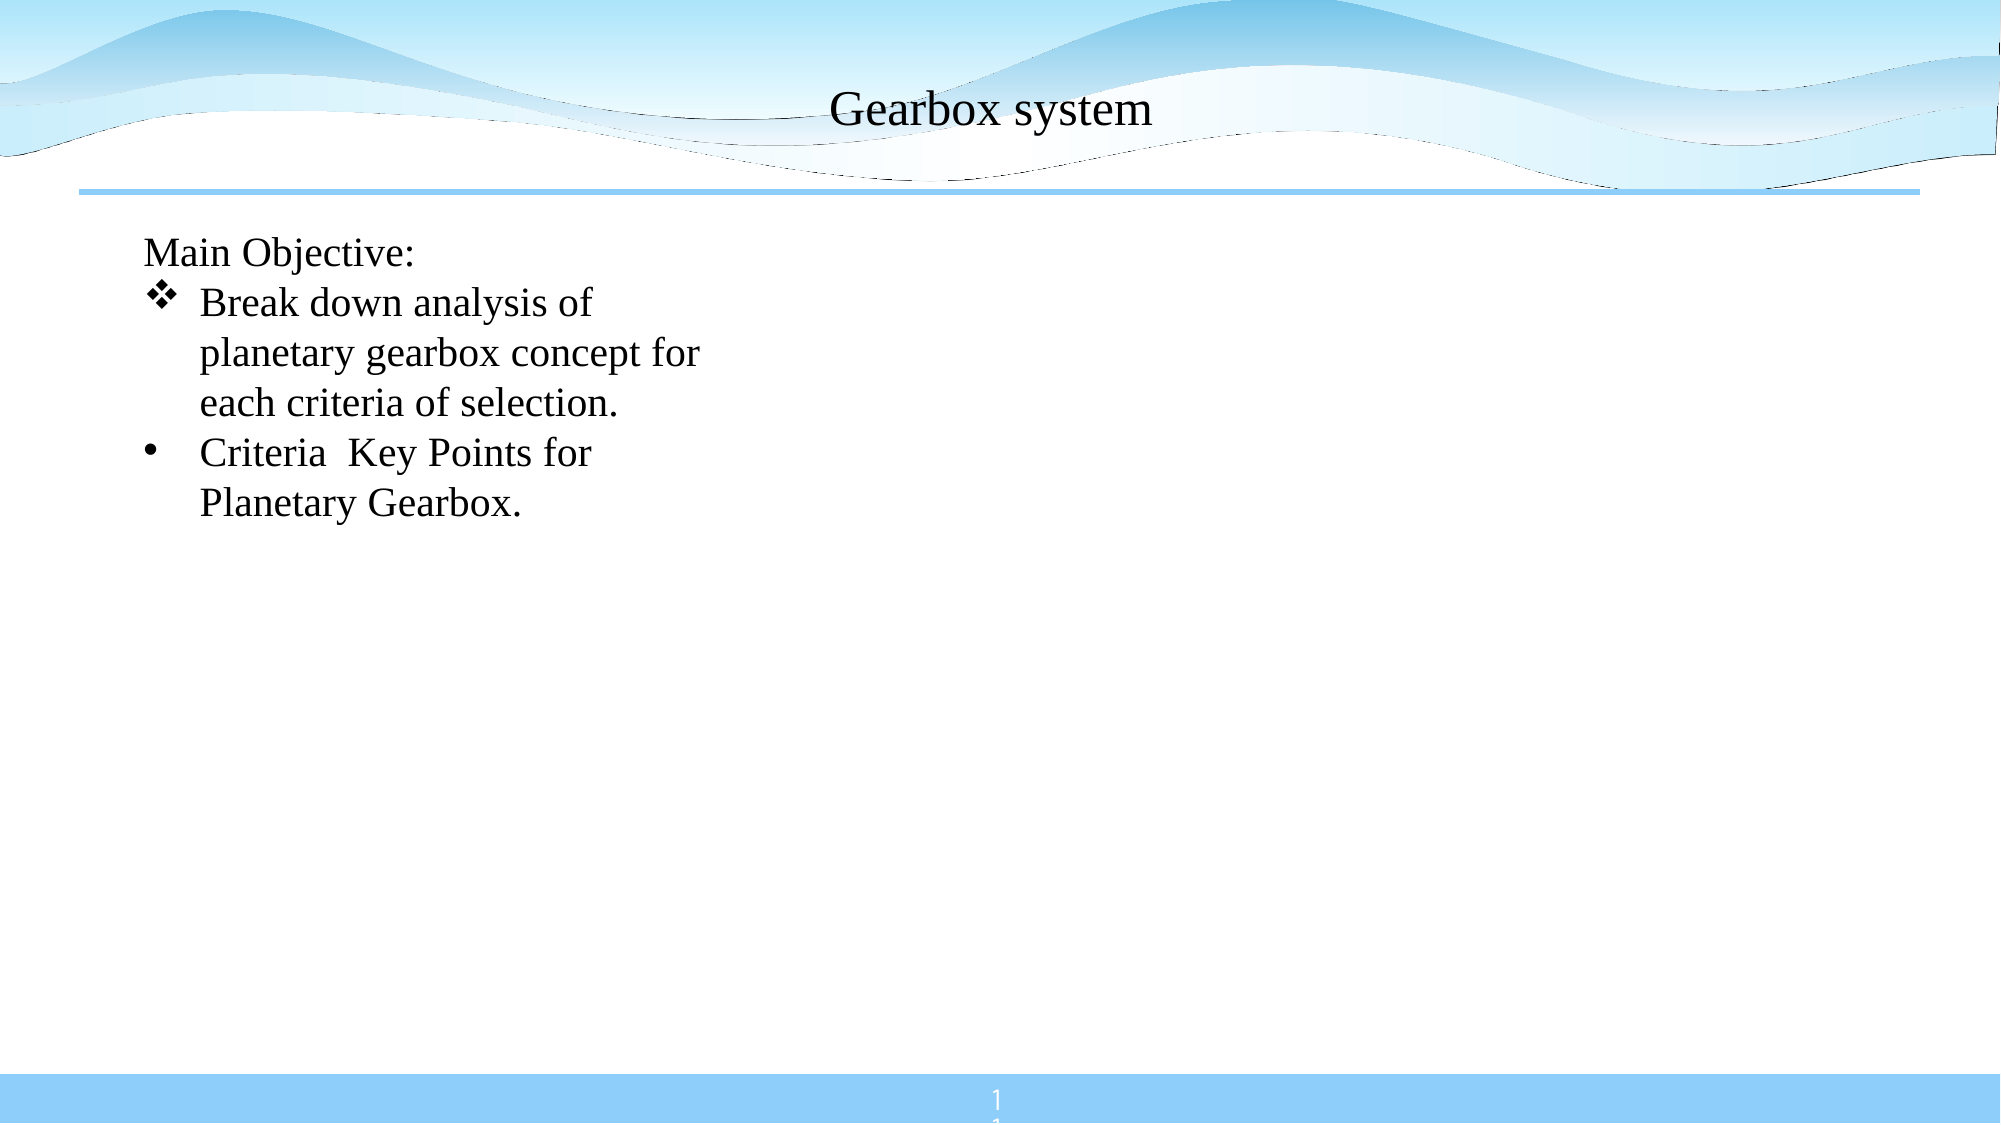

# Gearbox system

Main Objective:
Break down analysis of planetary gearbox concept for each criteria of selection.
Criteria  Key Points for Planetary Gearbox.

115